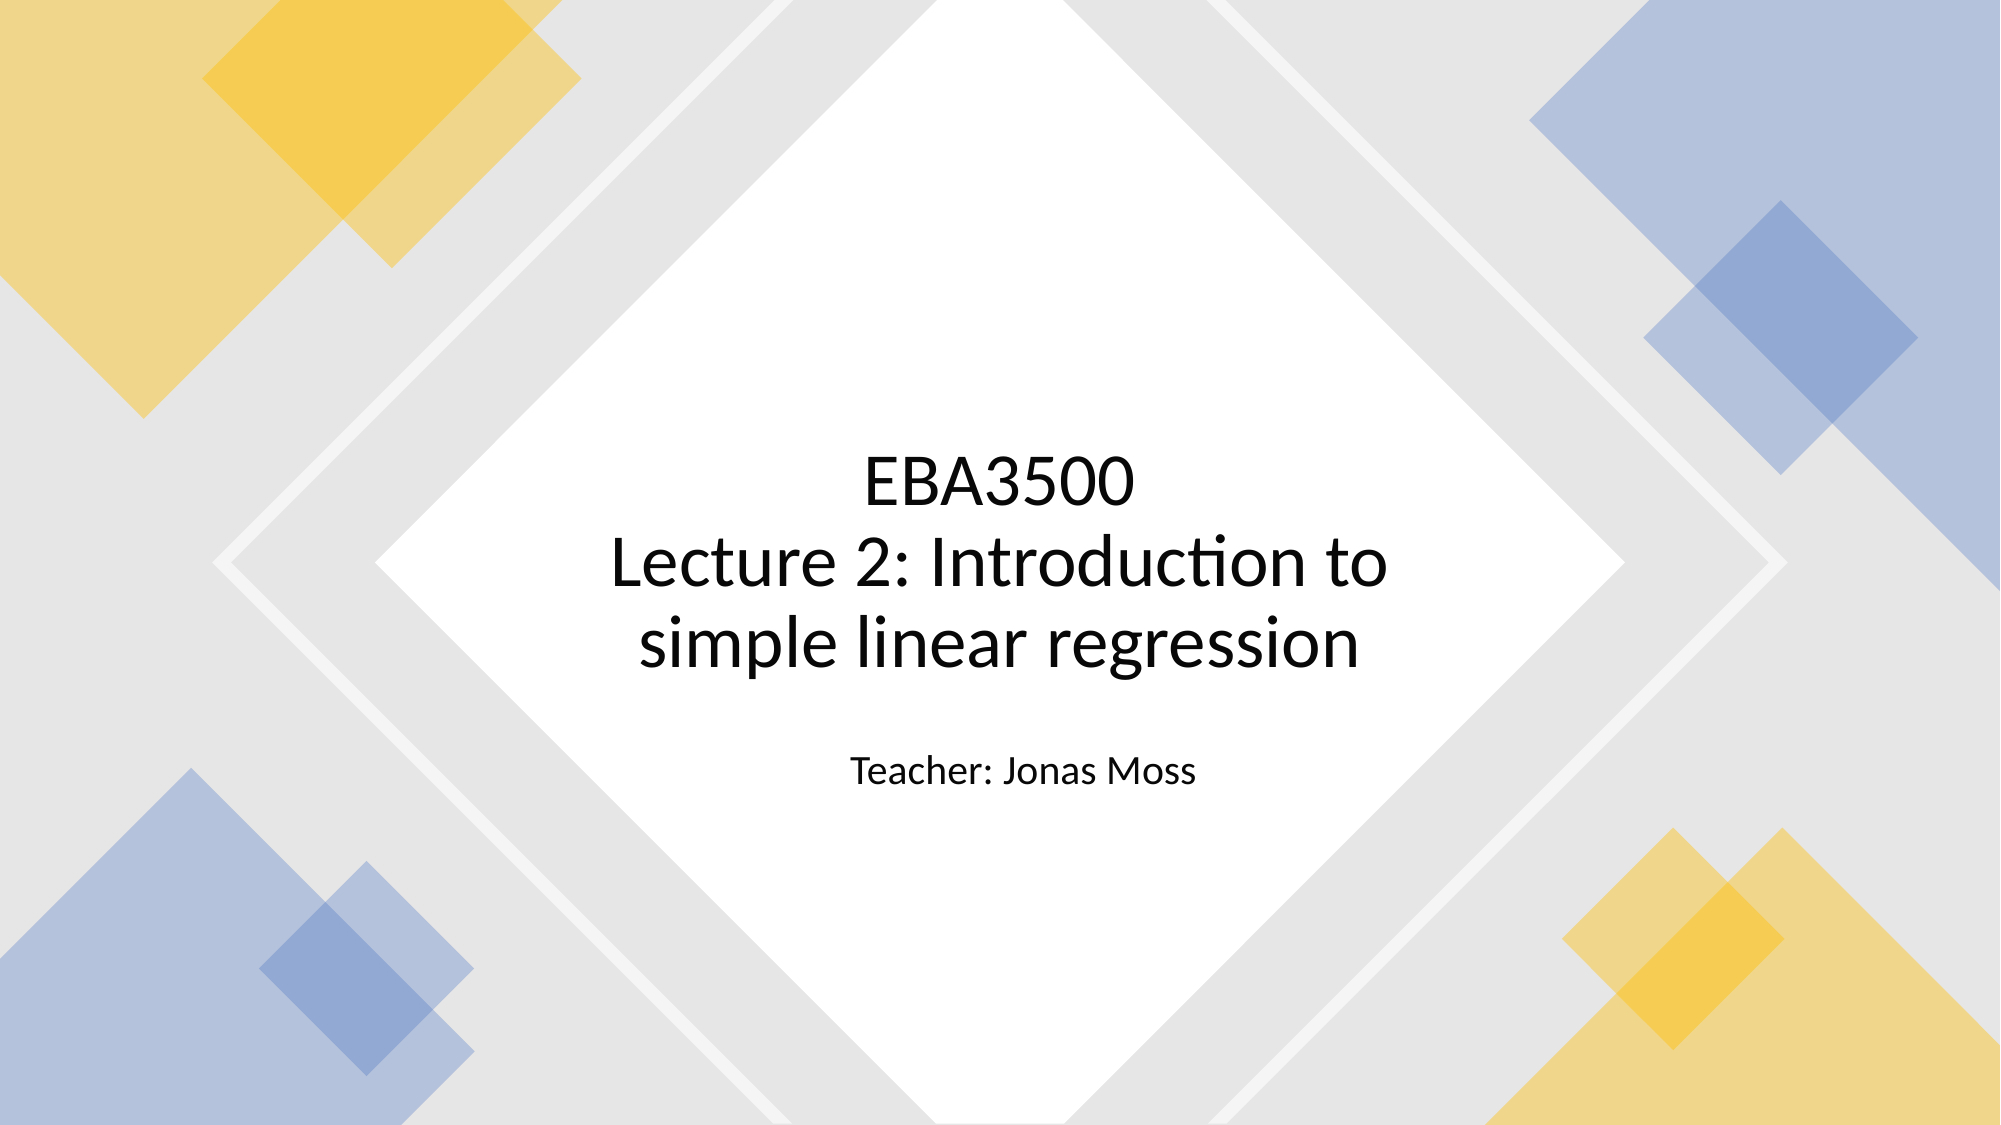

# EBA3500 Lecture 2: Introduction to simple linear regression
Teacher: Jonas Moss